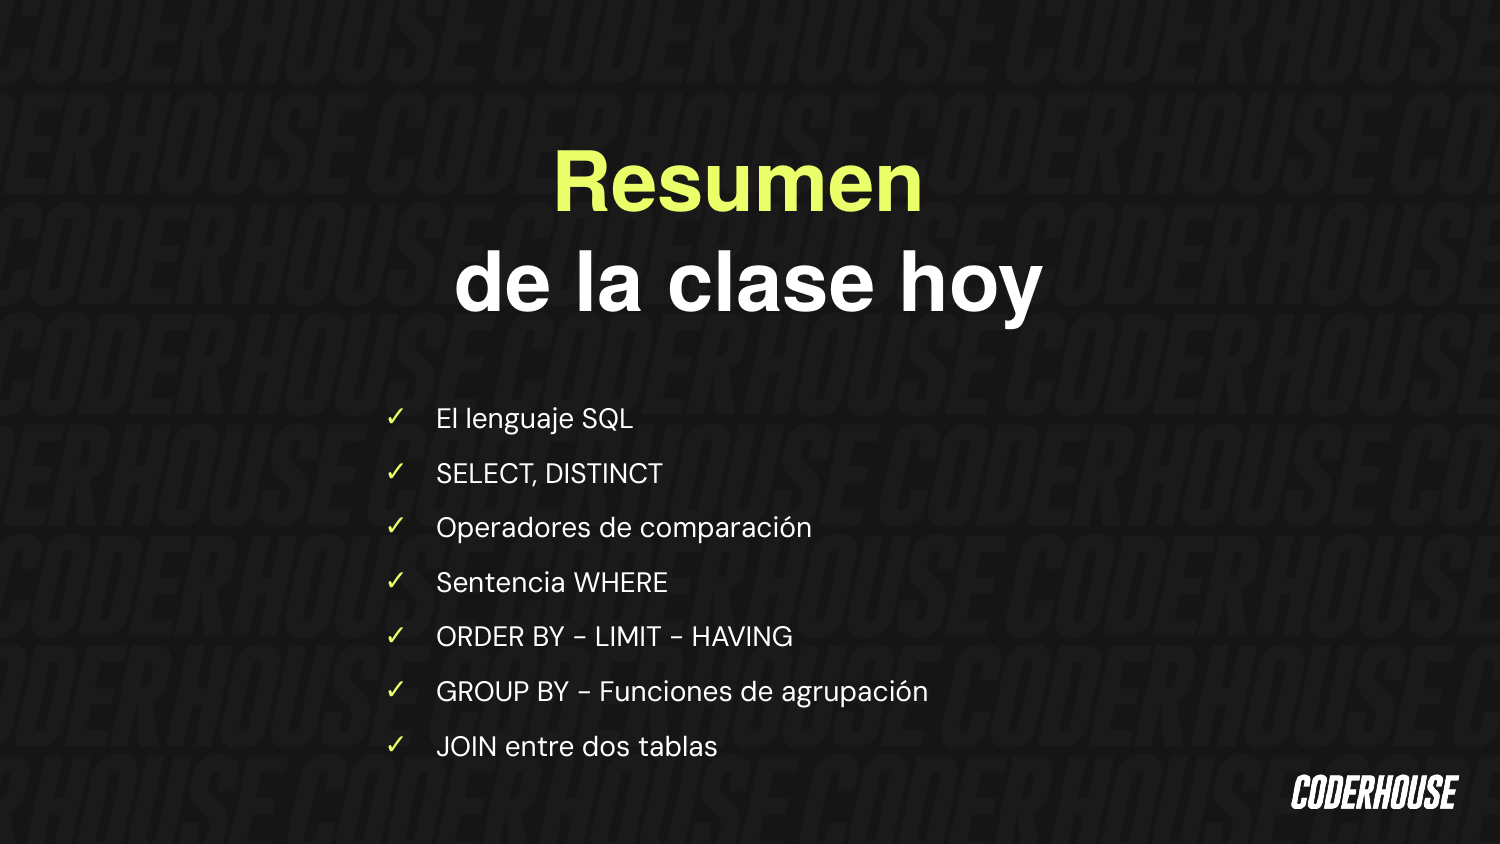

Resumen
de la clase hoy
El lenguaje SQL
SELECT, DISTINCT
Operadores de comparación
Sentencia WHERE
ORDER BY - LIMIT - HAVING
GROUP BY - Funciones de agrupación
JOIN entre dos tablas